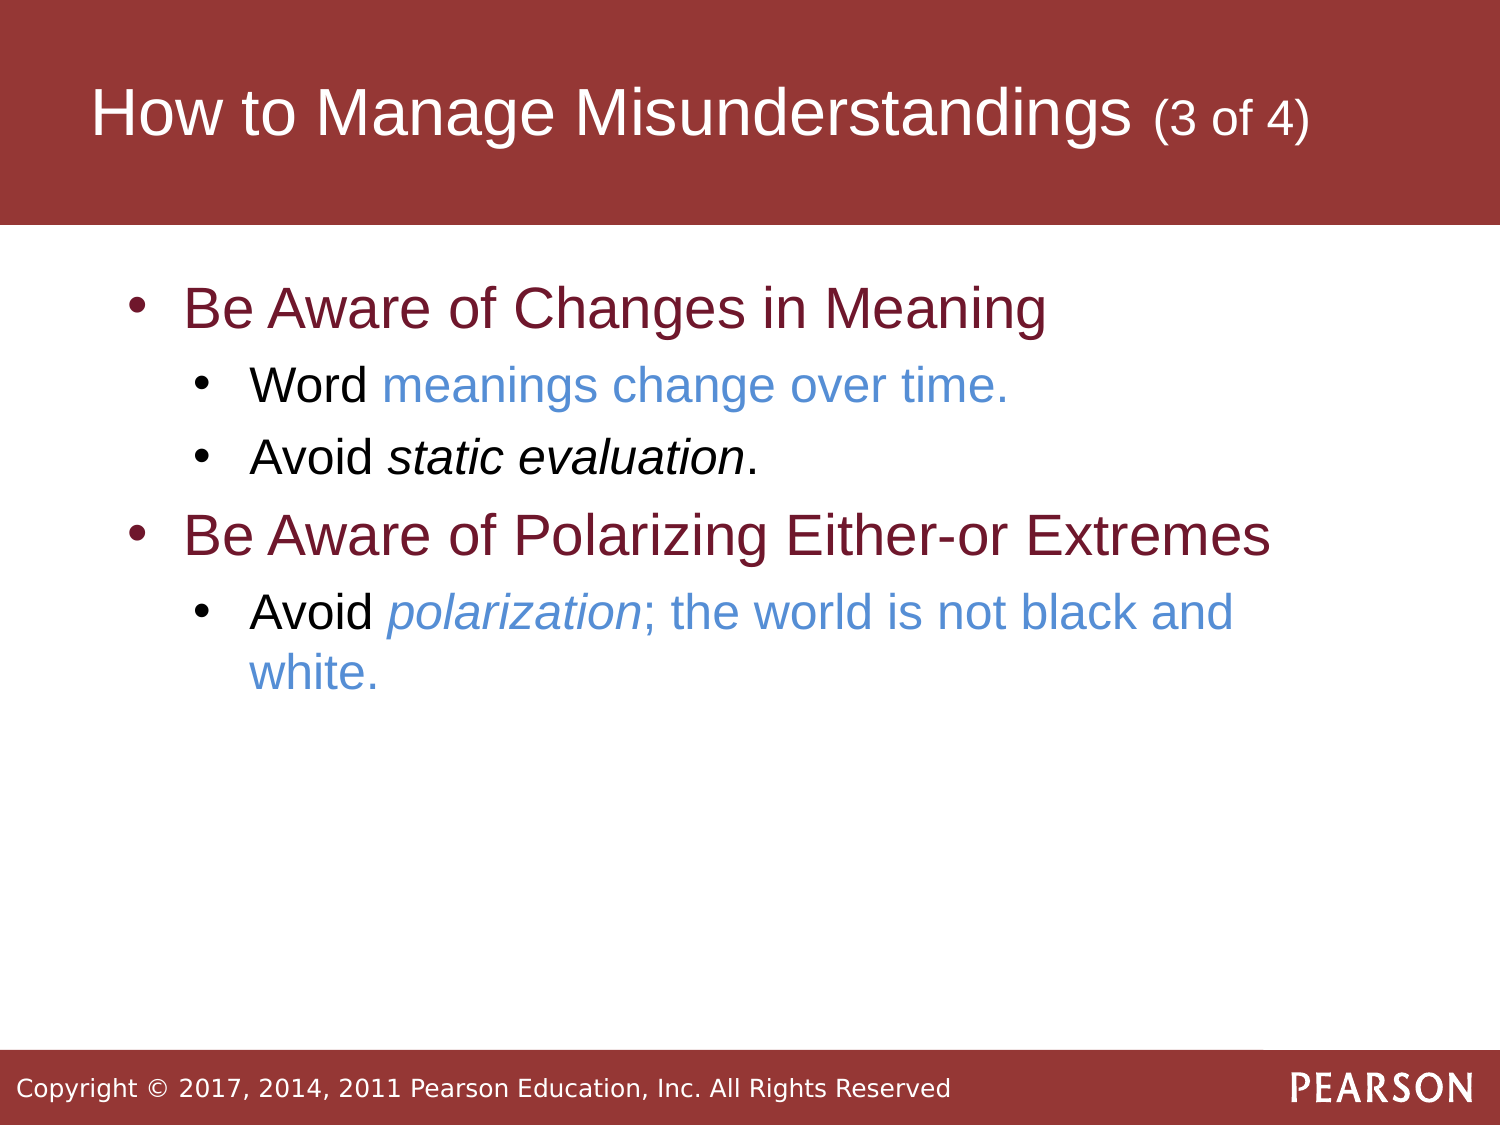

# How to Manage Misunderstandings (3 of 4)
Be Aware of Changes in Meaning
Word meanings change over time.
Avoid static evaluation.
Be Aware of Polarizing Either-or Extremes
Avoid polarization; the world is not black and white.